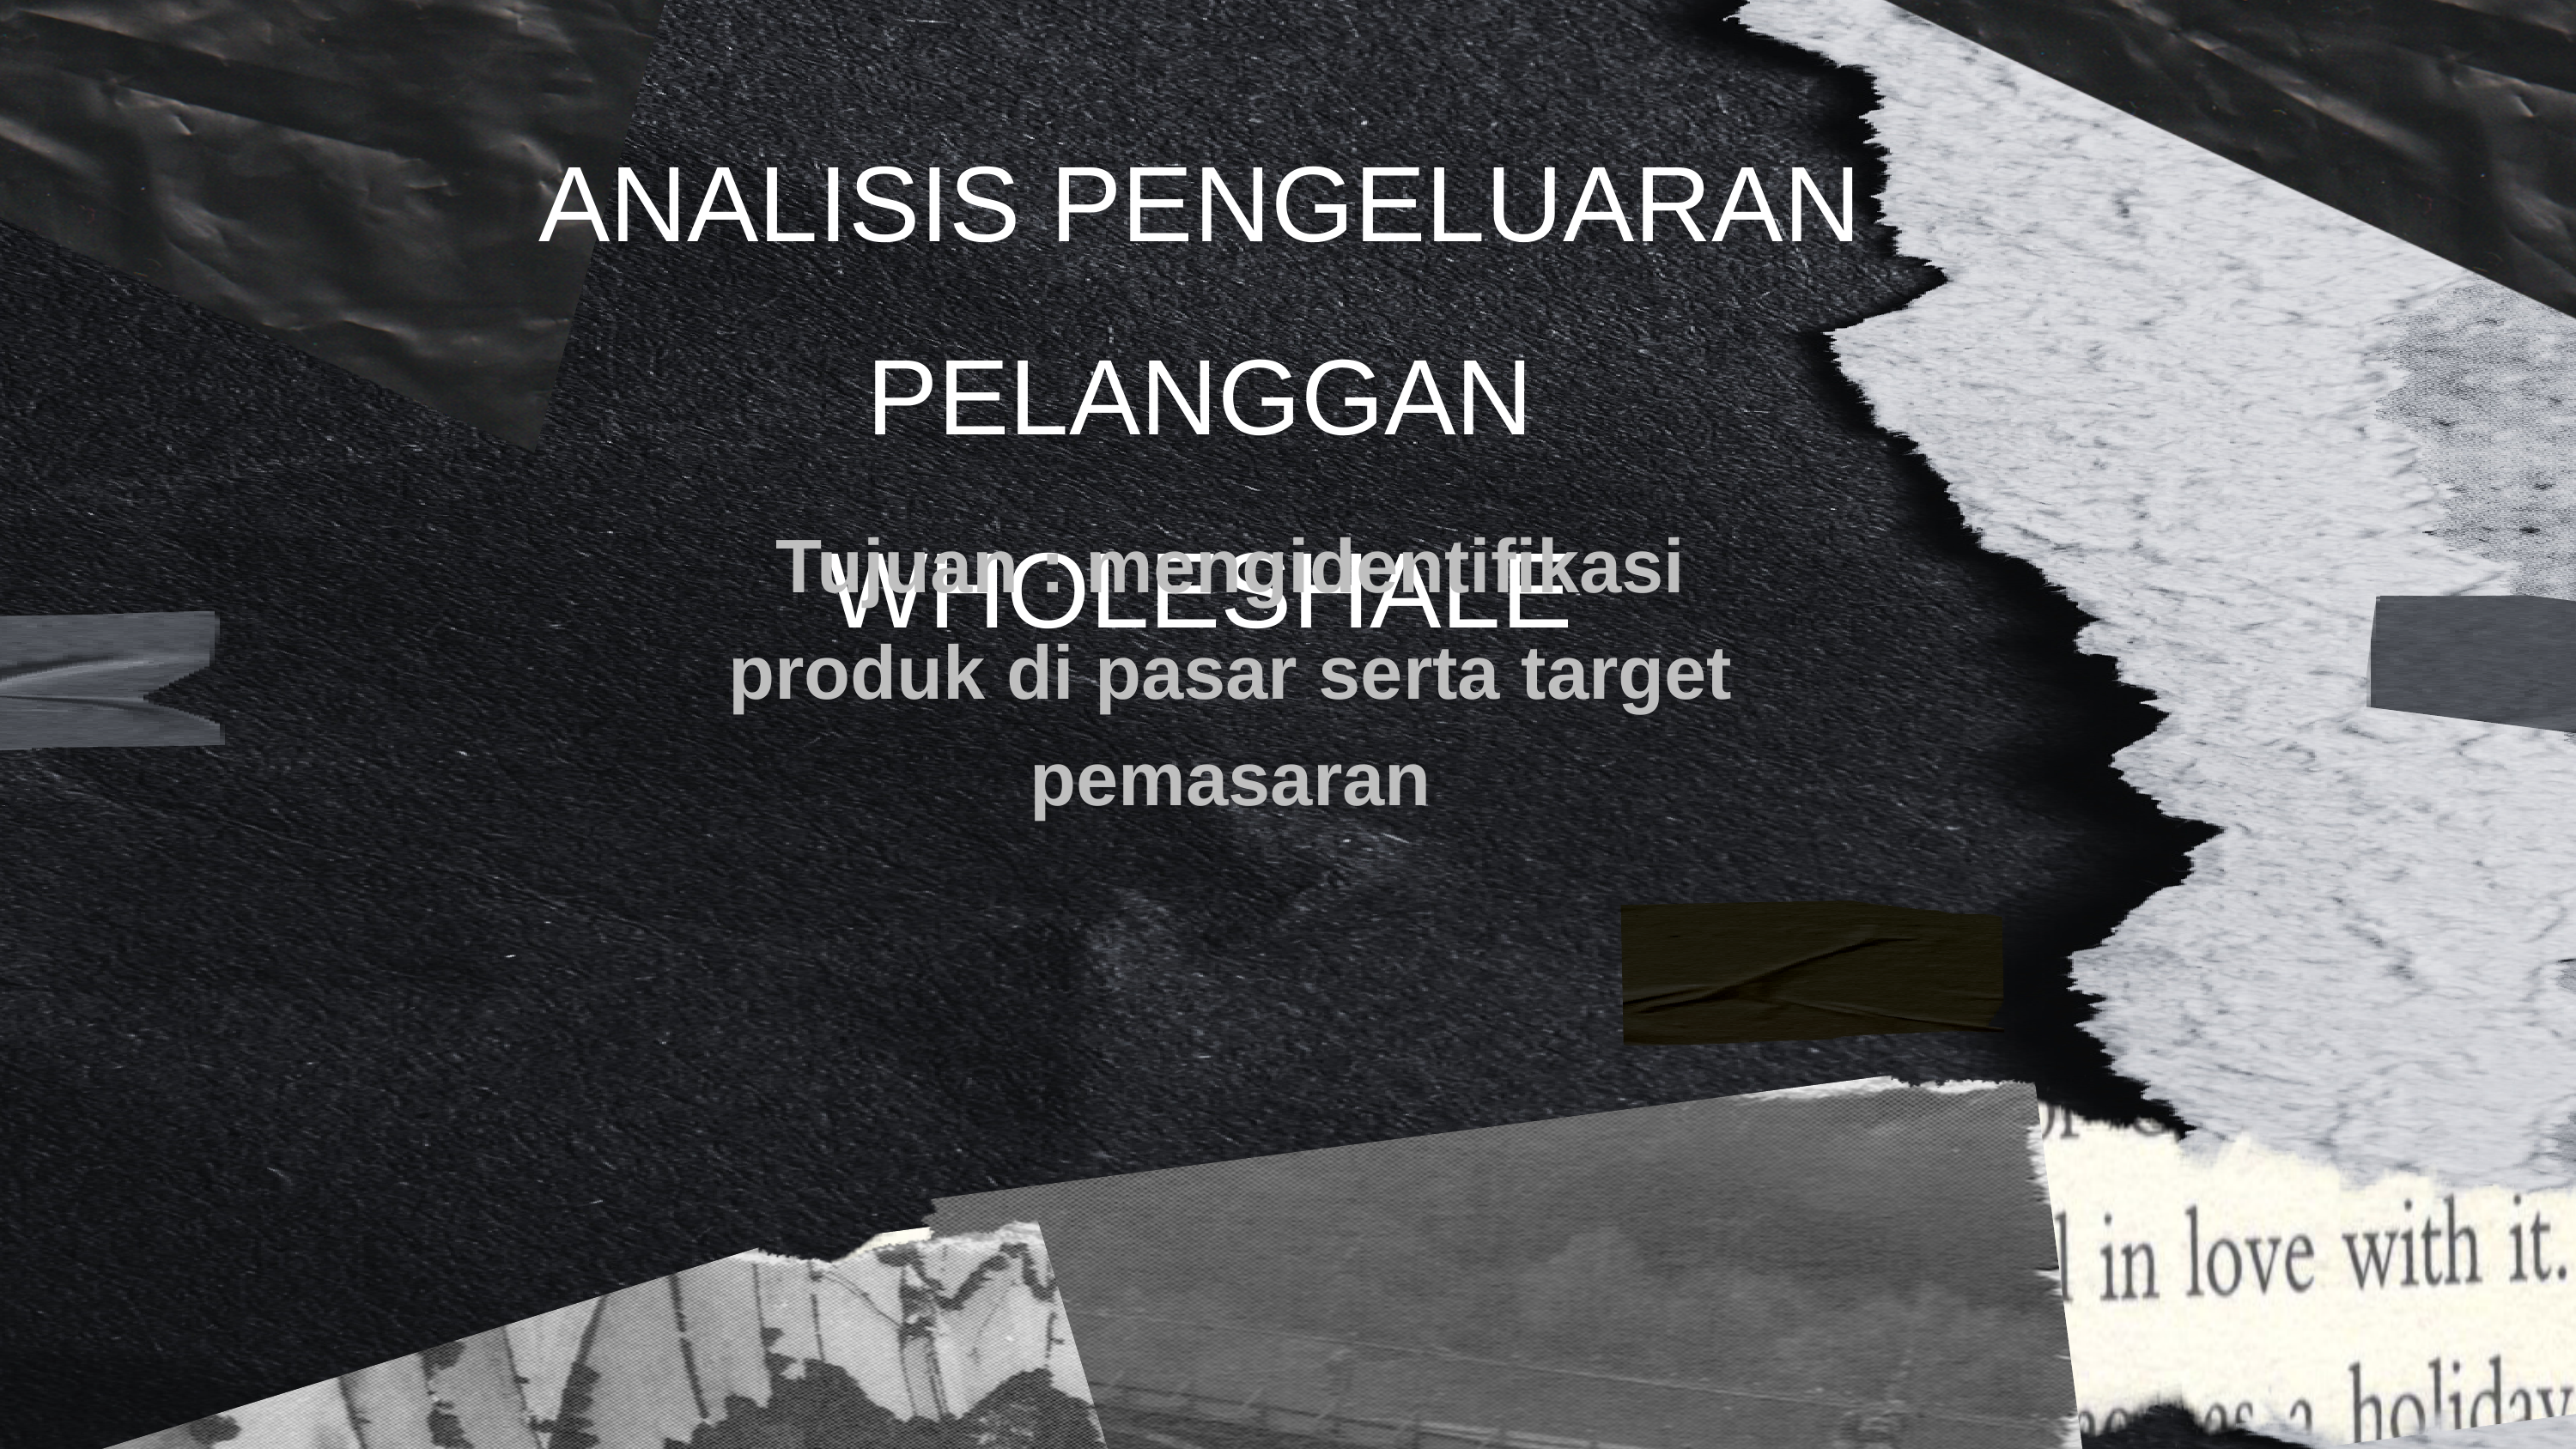

ANALISIS PENGELUARAN PELANGGAN WHOLESHALE

Tujuan : mengidentifikasi produk di pasar serta target pemasaran